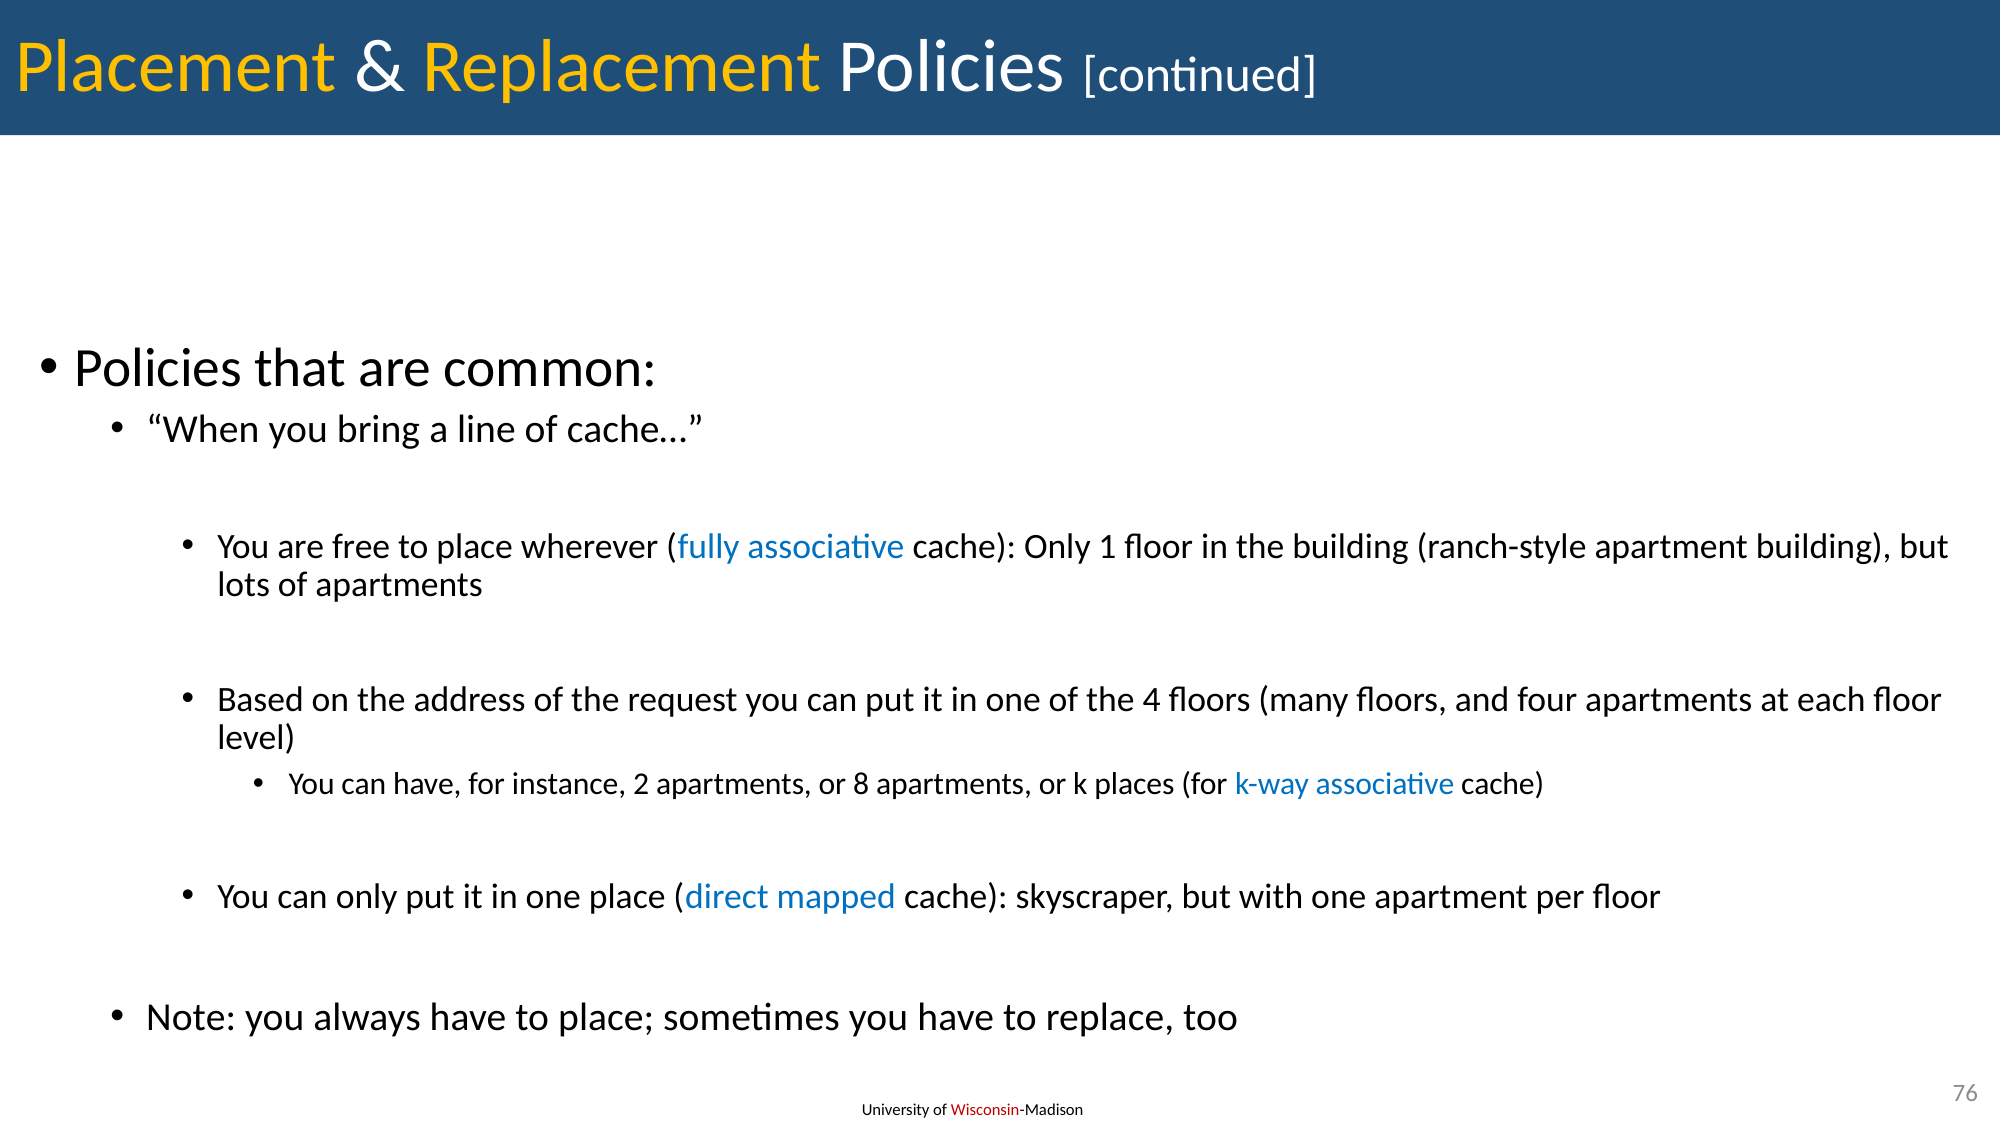

# Placement & Replacement Policies [continued]

Policies that are common:
“When you bring a line of cache…”

You are free to place wherever (fully associative cache): Only 1 floor in the building (ranch-style apartment building), but lots of apartments

Based on the address of the request you can put it in one of the 4 floors (many floors, and four apartments at each floor level)
You can have, for instance, 2 apartments, or 8 apartments, or k places (for k-way associative cache)

You can only put it in one place (direct mapped cache): skyscraper, but with one apartment per floor

Note: you always have to place; sometimes you have to replace, too
76